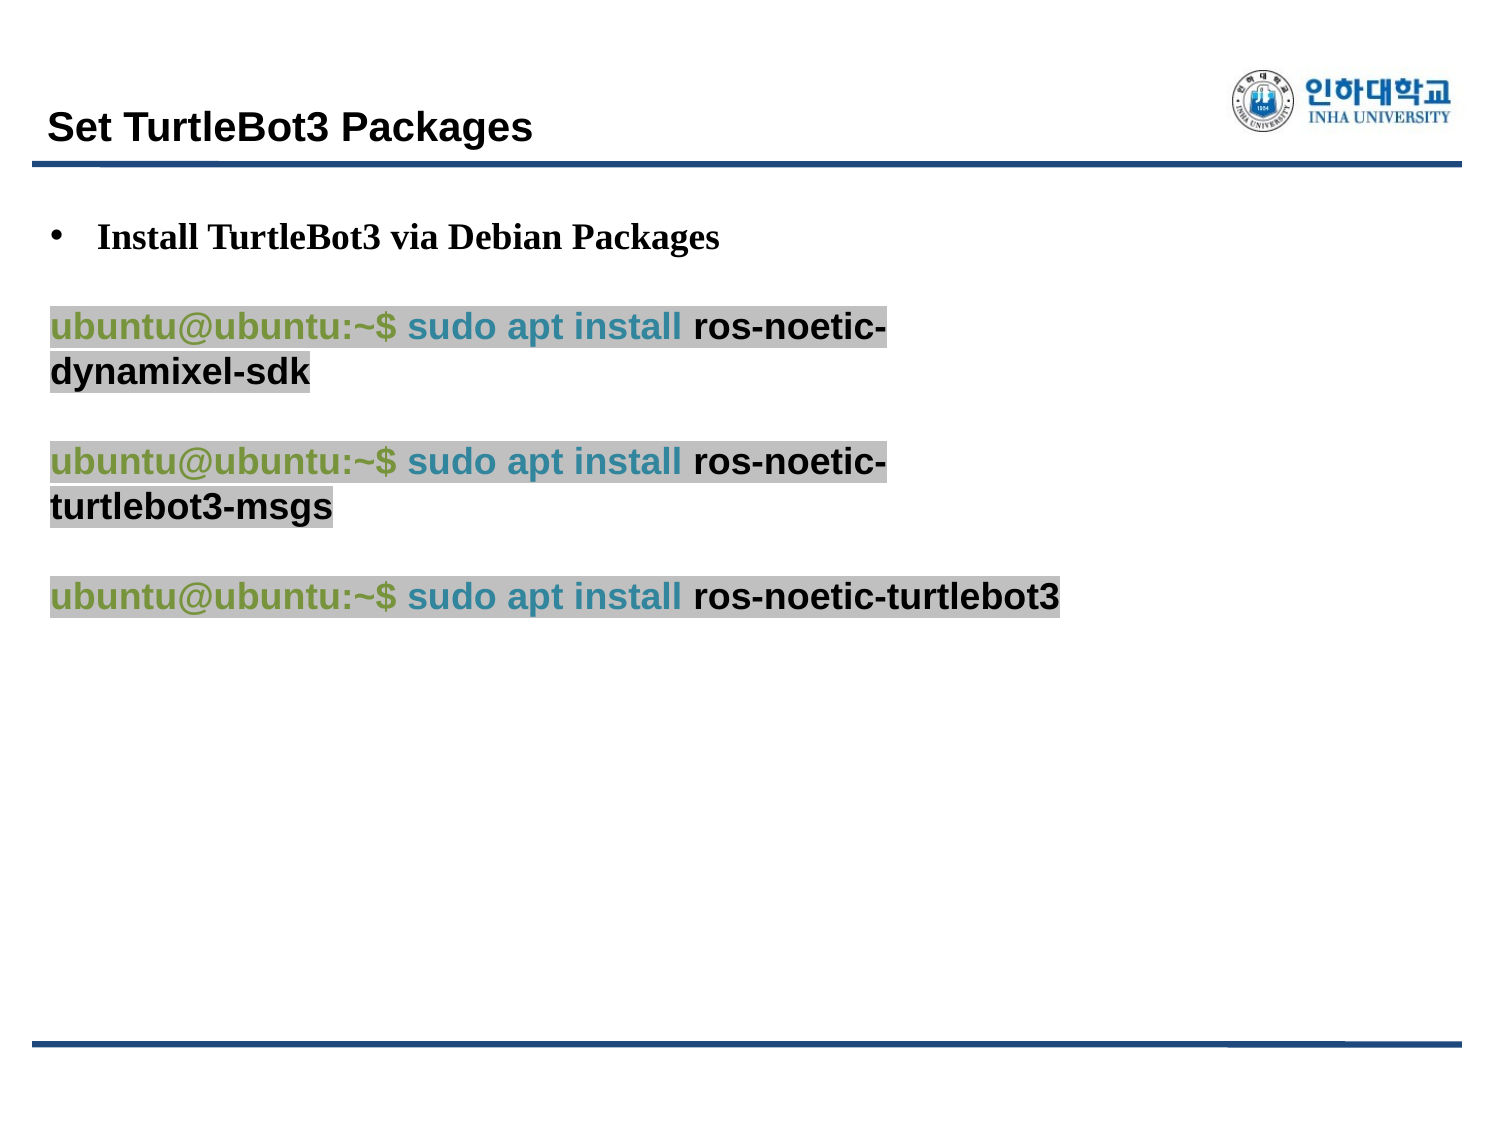

Set TurtleBot3 Packages
Install TurtleBot3 via Debian Packages

ubuntu@ubuntu:~$ sudo apt install ros-noetic-dynamixel-sdk

ubuntu@ubuntu:~$ sudo apt install ros-noetic-turtlebot3-msgs

ubuntu@ubuntu:~$ sudo apt install ros-noetic-turtlebot3